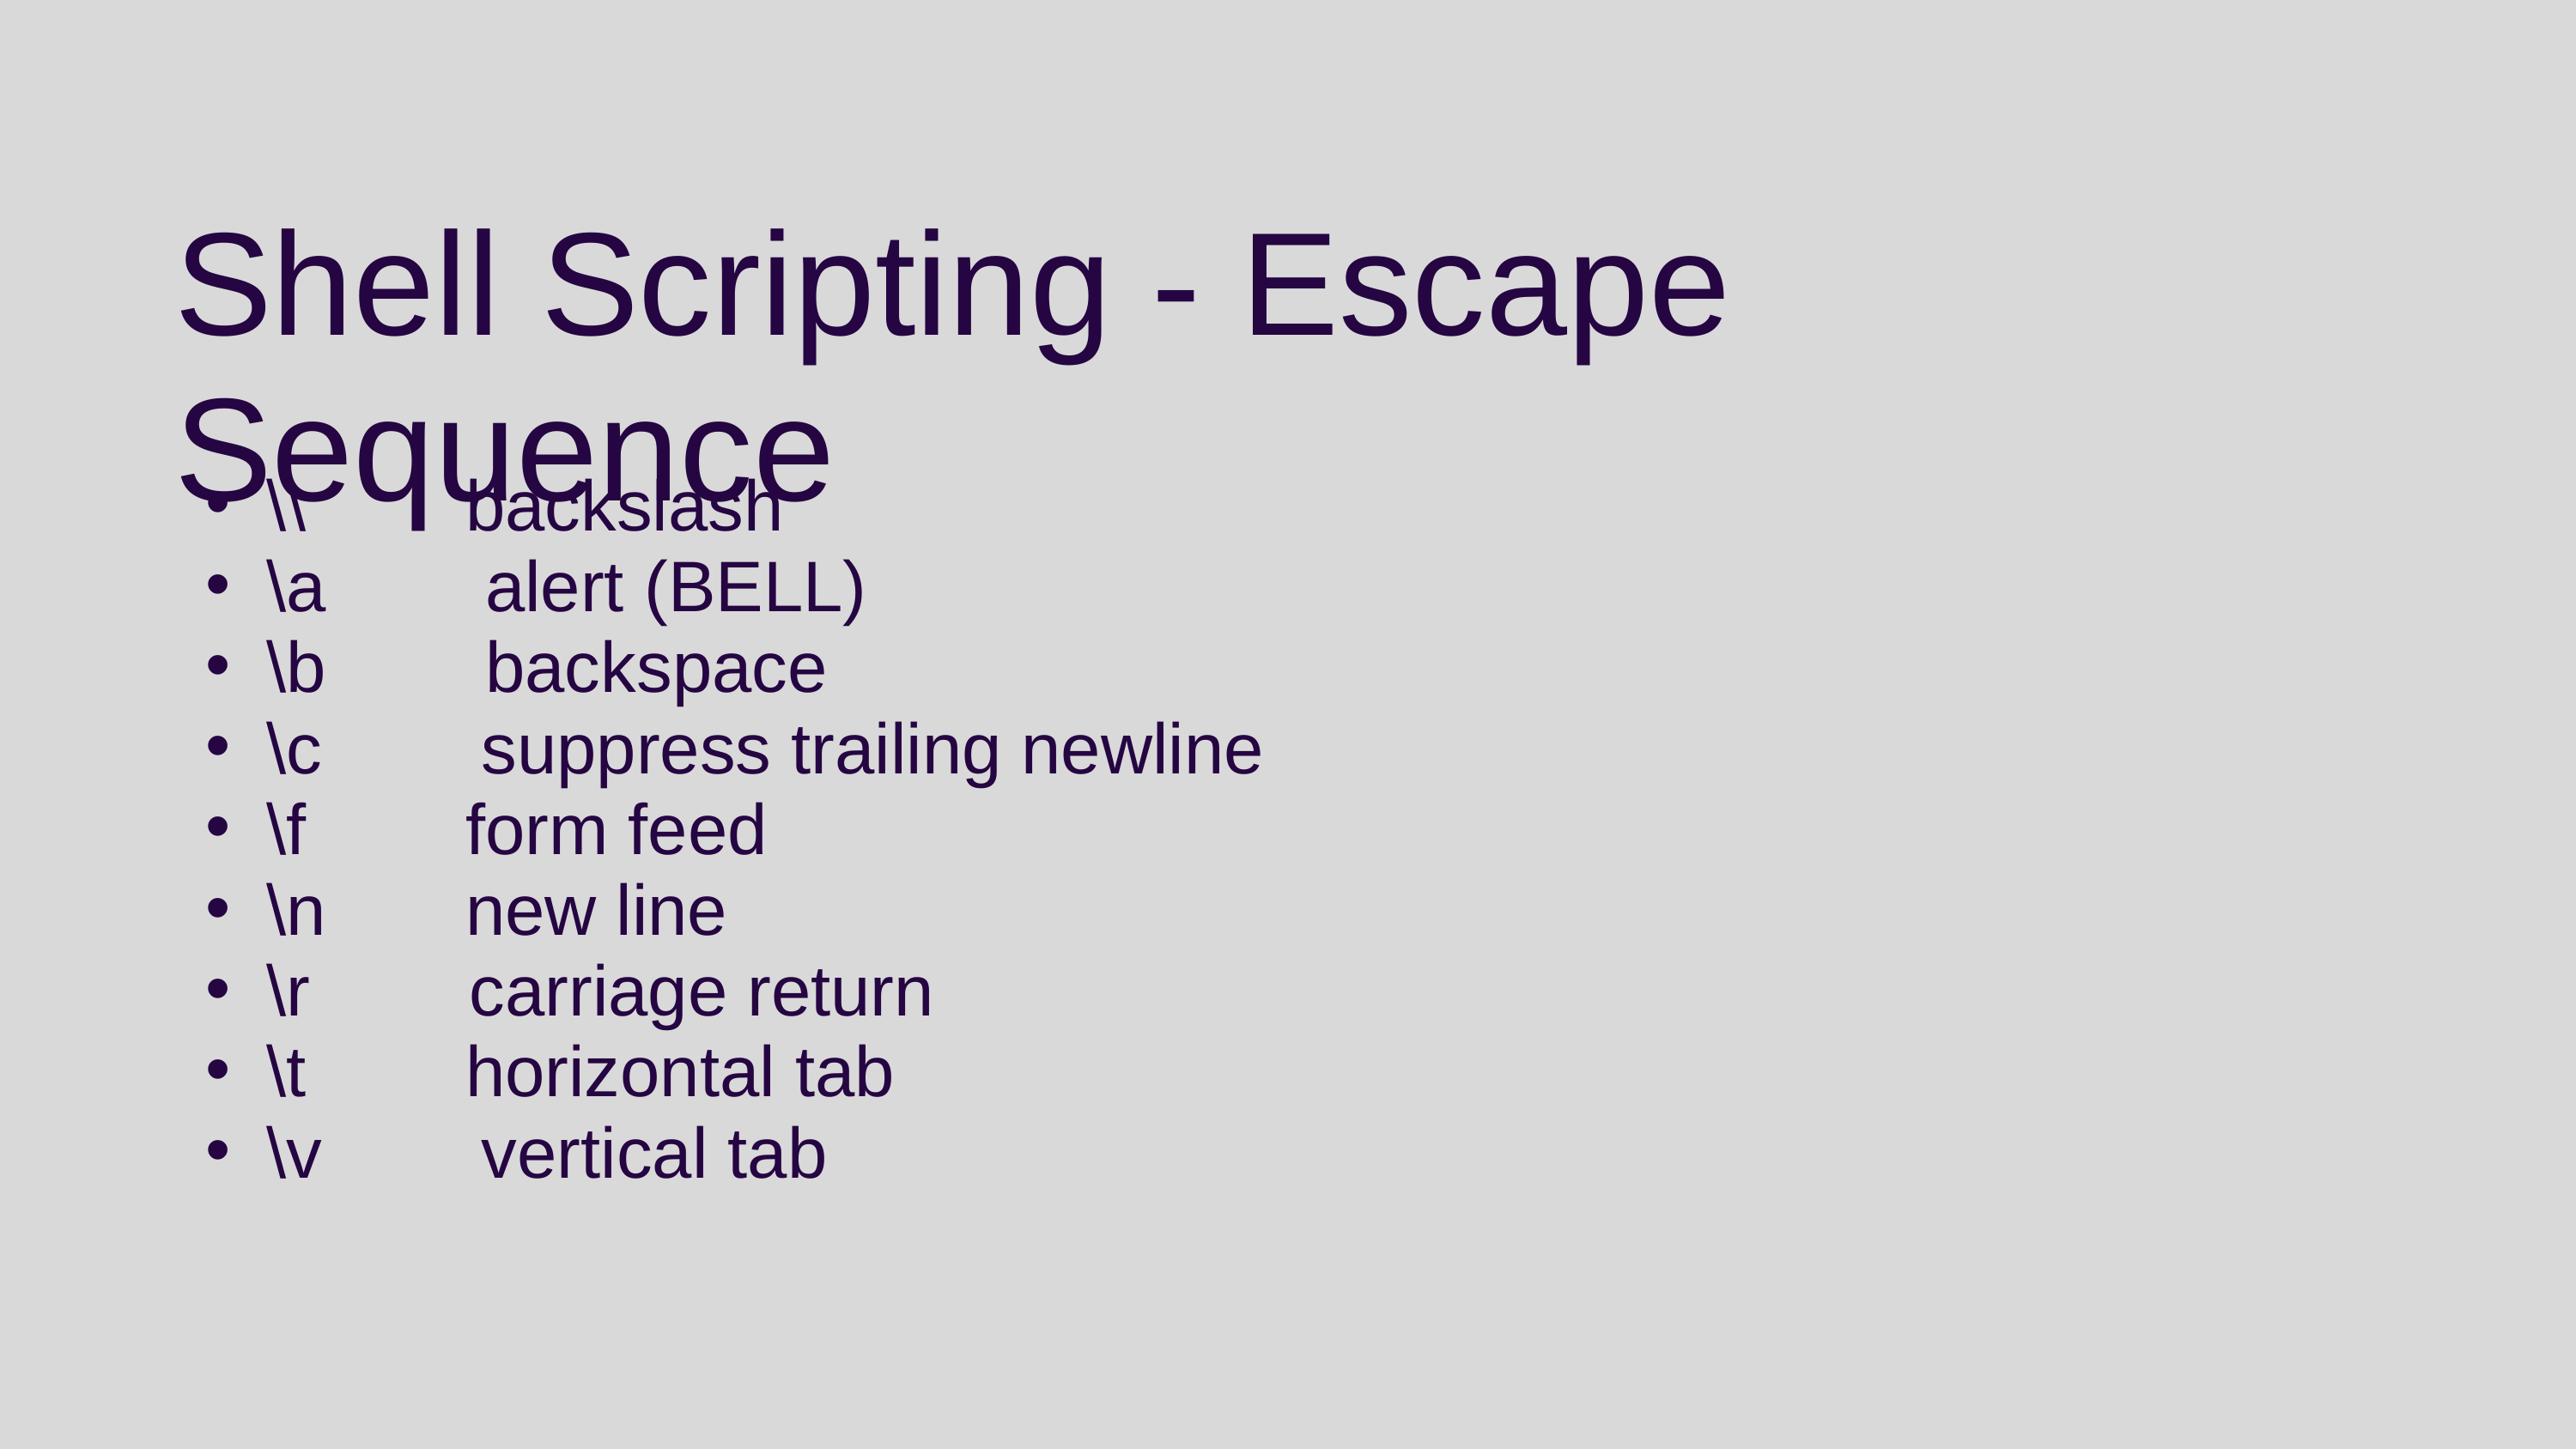

Shell Scripting - Escape Sequence
\\        backslash
\a        alert (BELL)
\b        backspace
\c        suppress trailing newline
\f        form feed
\n       new line
\r        carriage return
\t        horizontal tab
\v        vertical tab